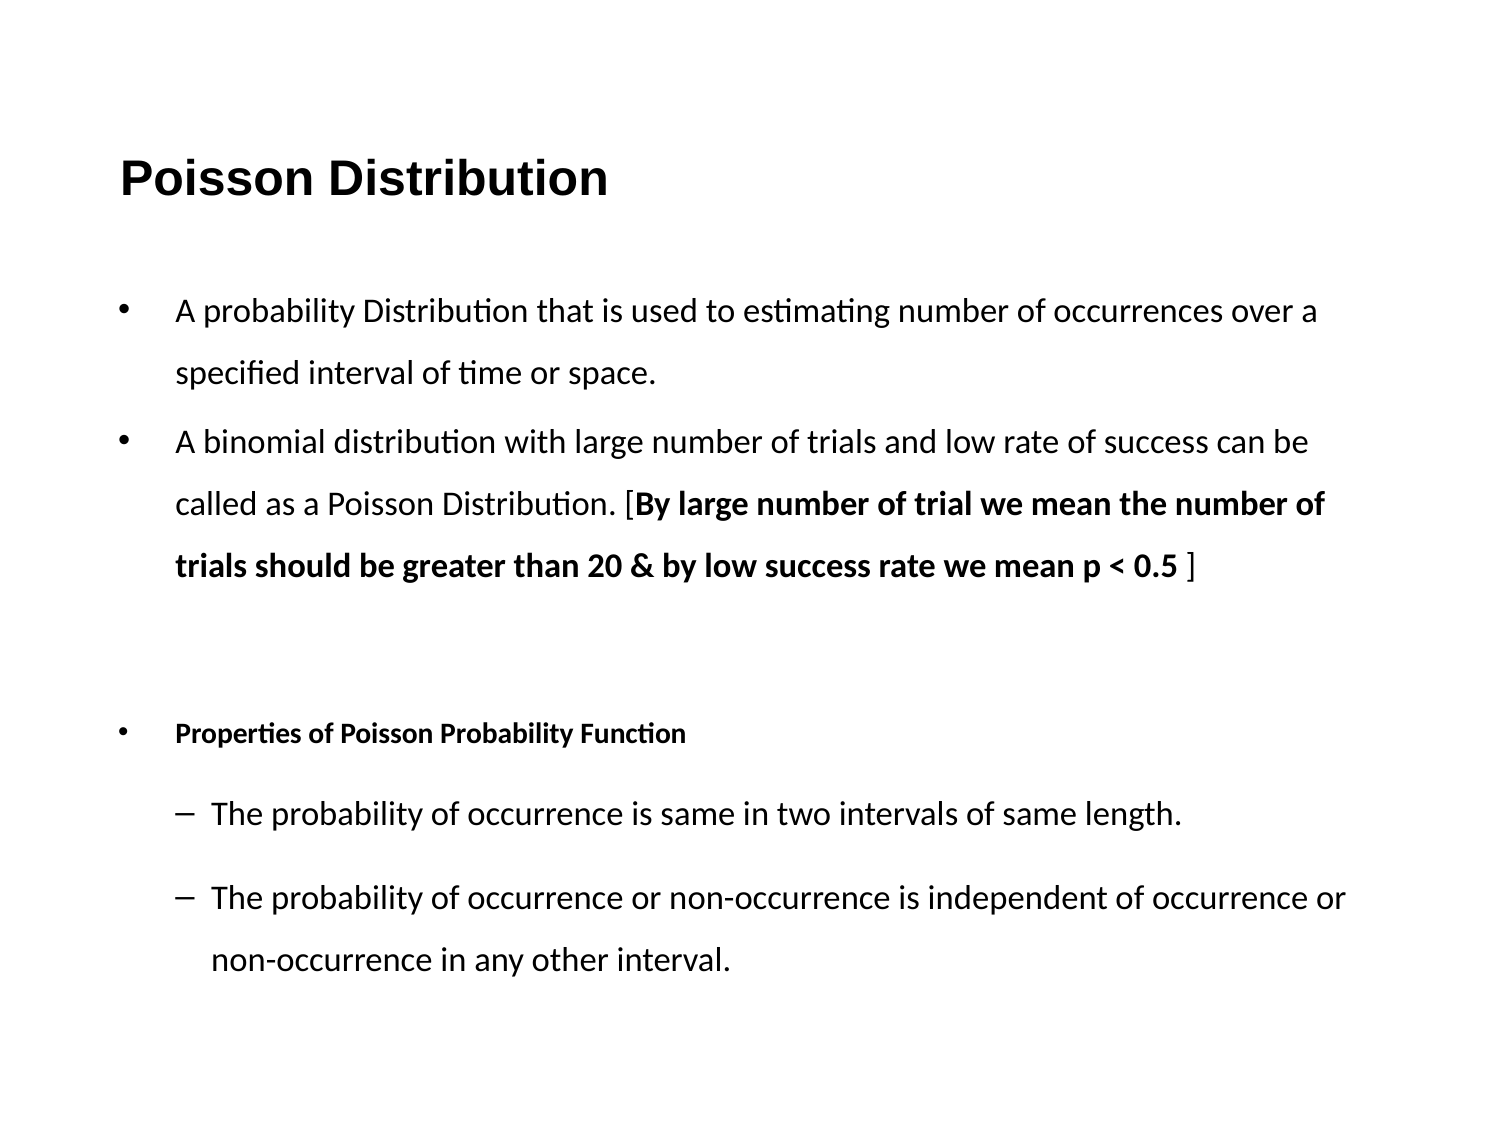

Poisson Distribution
A probability Distribution that is used to estimating number of occurrences over a specified interval of time or space.
A binomial distribution with large number of trials and low rate of success can be called as a Poisson Distribution. [By large number of trial we mean the number of trials should be greater than 20 & by low success rate we mean p < 0.5 ]

Properties of Poisson Probability Function
The probability of occurrence is same in two intervals of same length.
The probability of occurrence or non-occurrence is independent of occurrence or non-occurrence in any other interval.